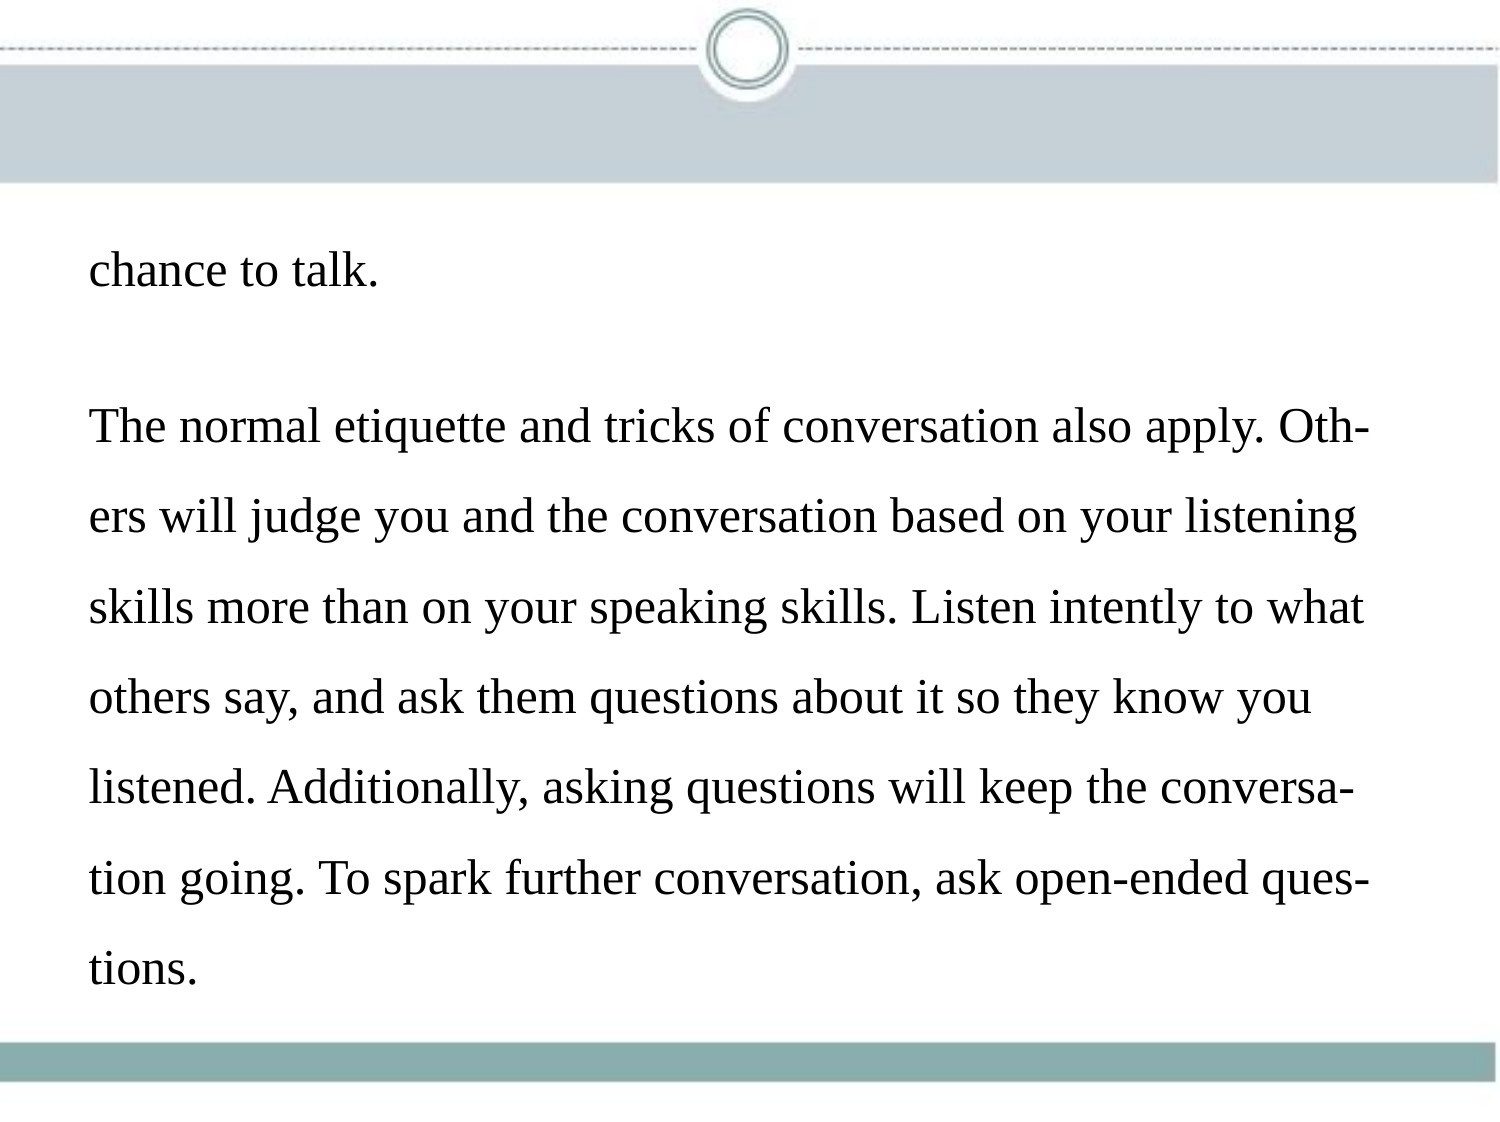

chance to talk.
The normal etiquette and tricks of conversation also apply. Oth-
ers will judge you and the conversation based on your listening
skills more than on your speaking skills. Listen intently to what
others say, and ask them questions about it so they know you
listened. Additionally, asking questions will keep the conversa-
tion going. To spark further conversation, ask open-ended ques-
tions.